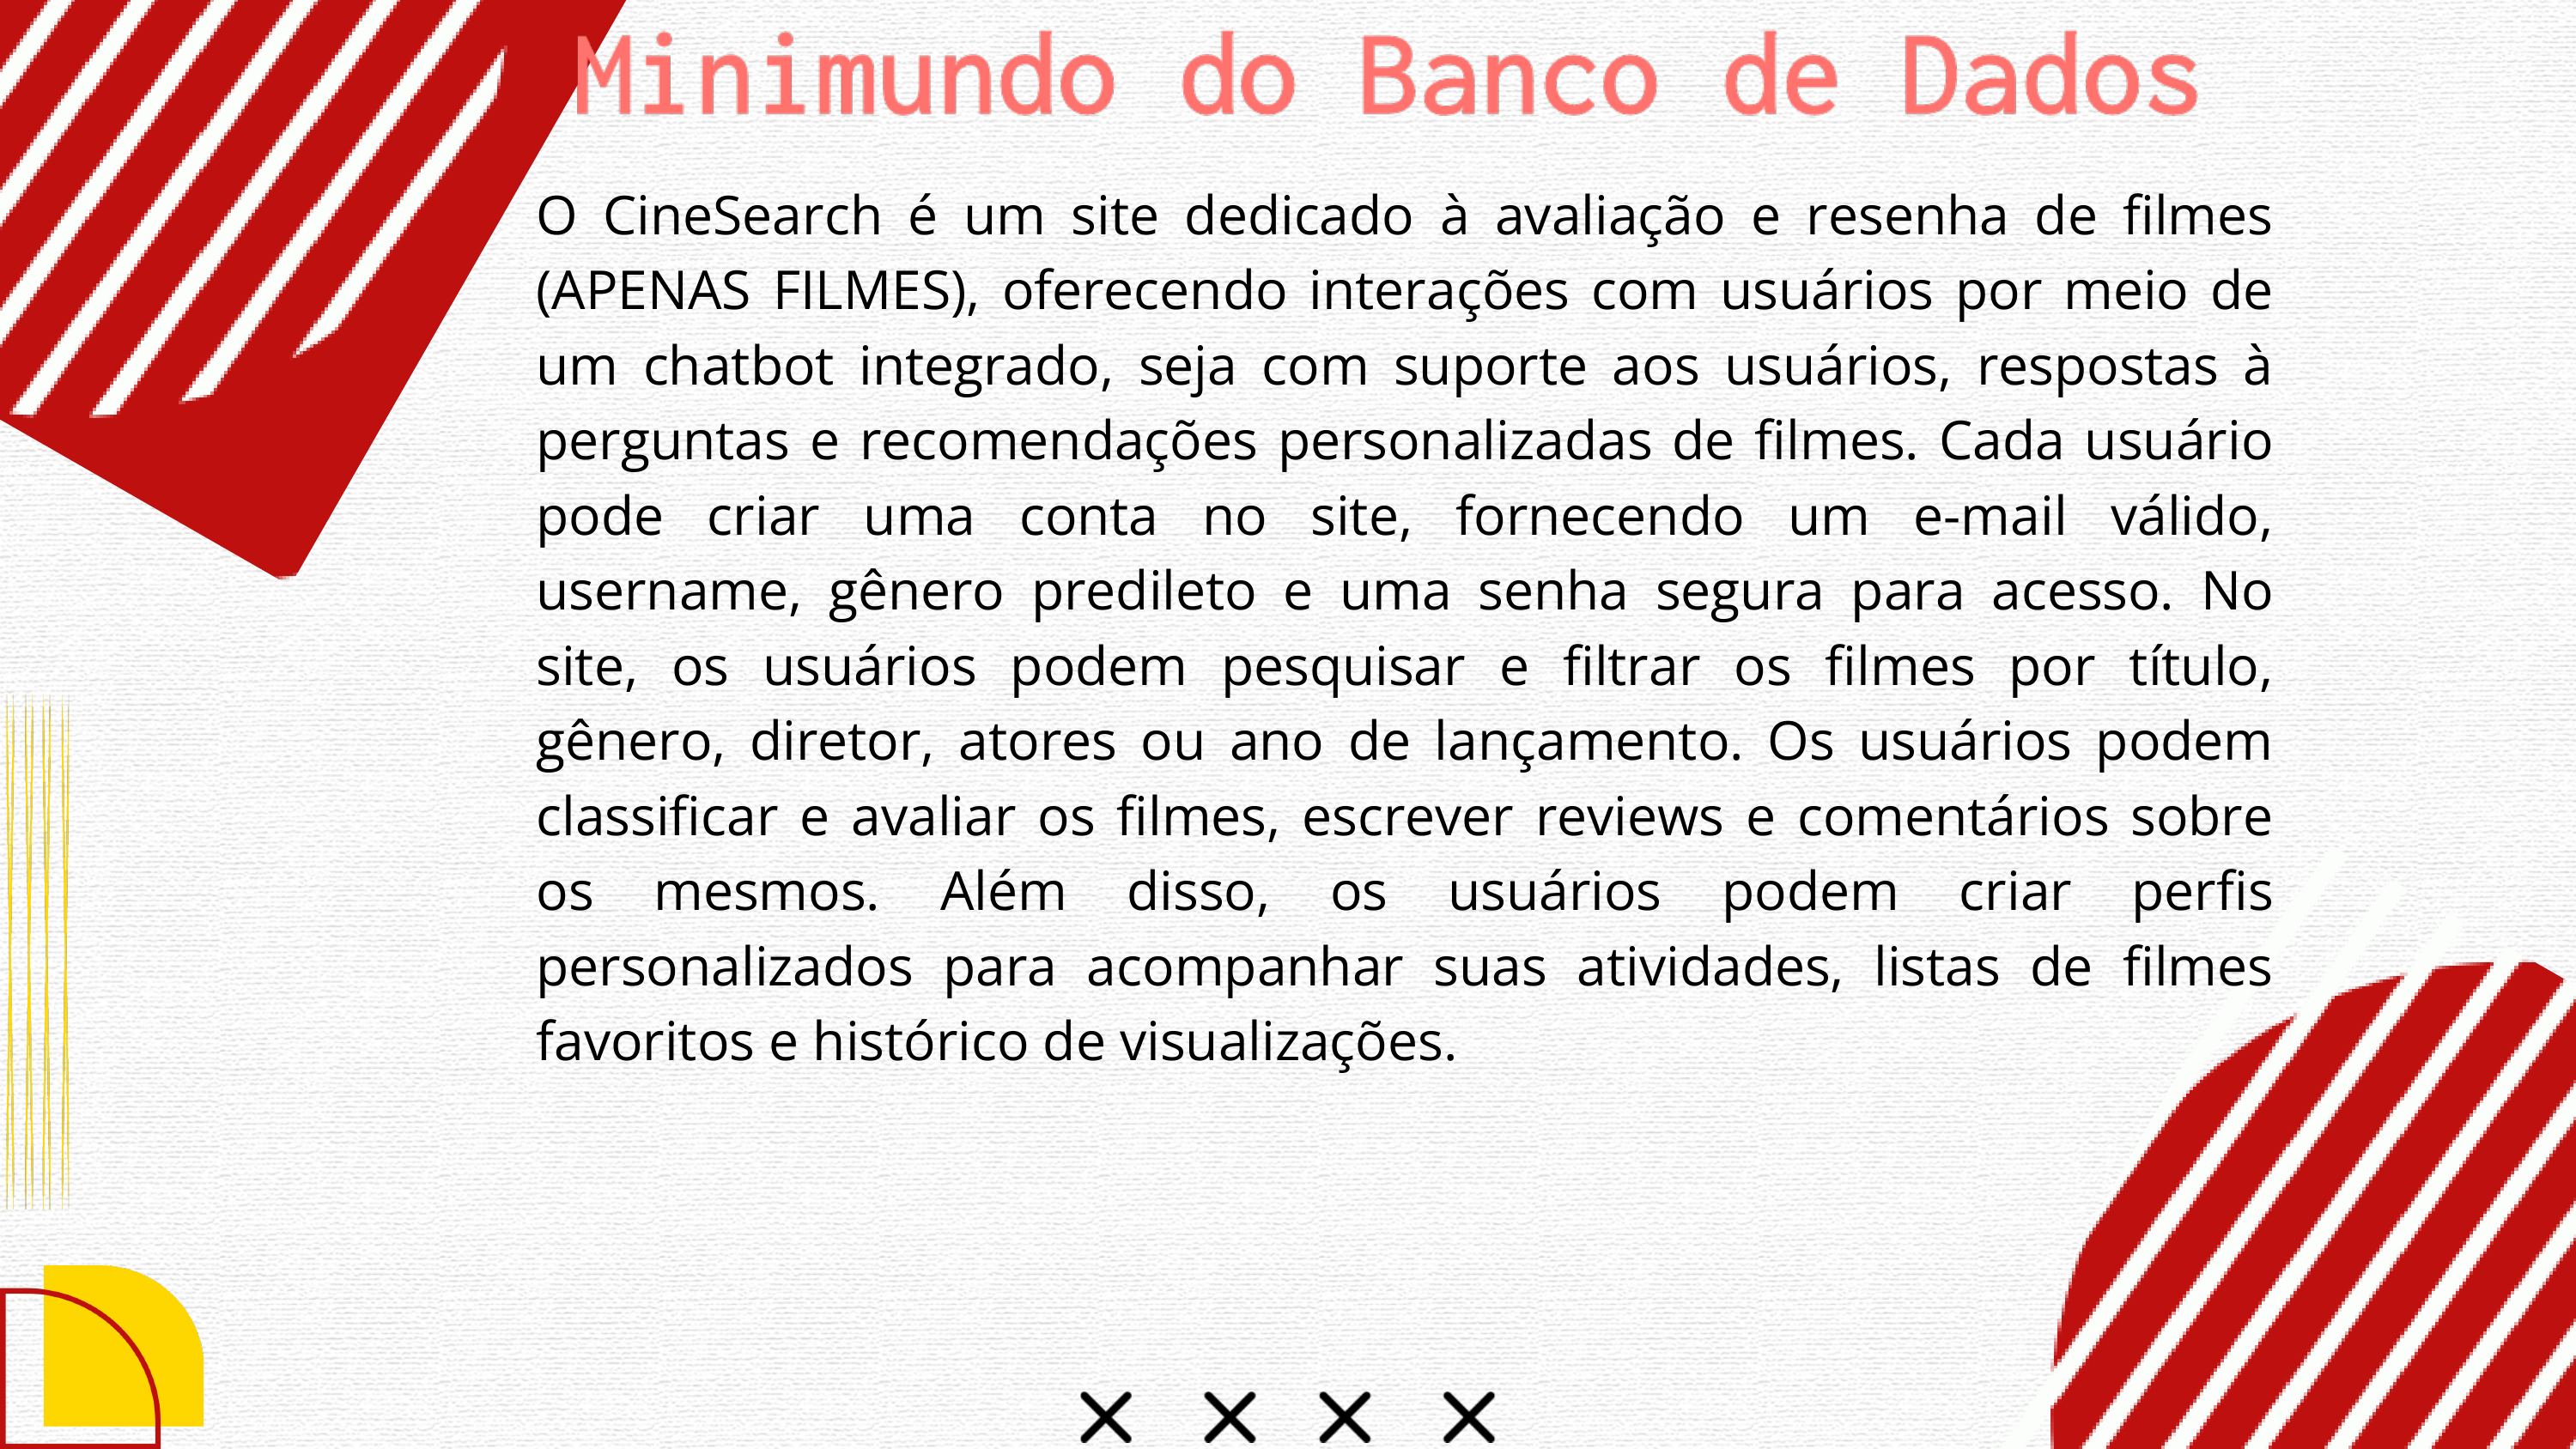

O CineSearch é um site dedicado à avaliação e resenha de filmes (APENAS FILMES), oferecendo interações com usuários por meio de um chatbot integrado, seja com suporte aos usuários, respostas à perguntas e recomendações personalizadas de filmes. Cada usuário pode criar uma conta no site, fornecendo um e-mail válido, username, gênero predileto e uma senha segura para acesso. No site, os usuários podem pesquisar e filtrar os filmes por título, gênero, diretor, atores ou ano de lançamento. Os usuários podem classificar e avaliar os filmes, escrever reviews e comentários sobre os mesmos. Além disso, os usuários podem criar perfis personalizados para acompanhar suas atividades, listas de filmes favoritos e histórico de visualizações.